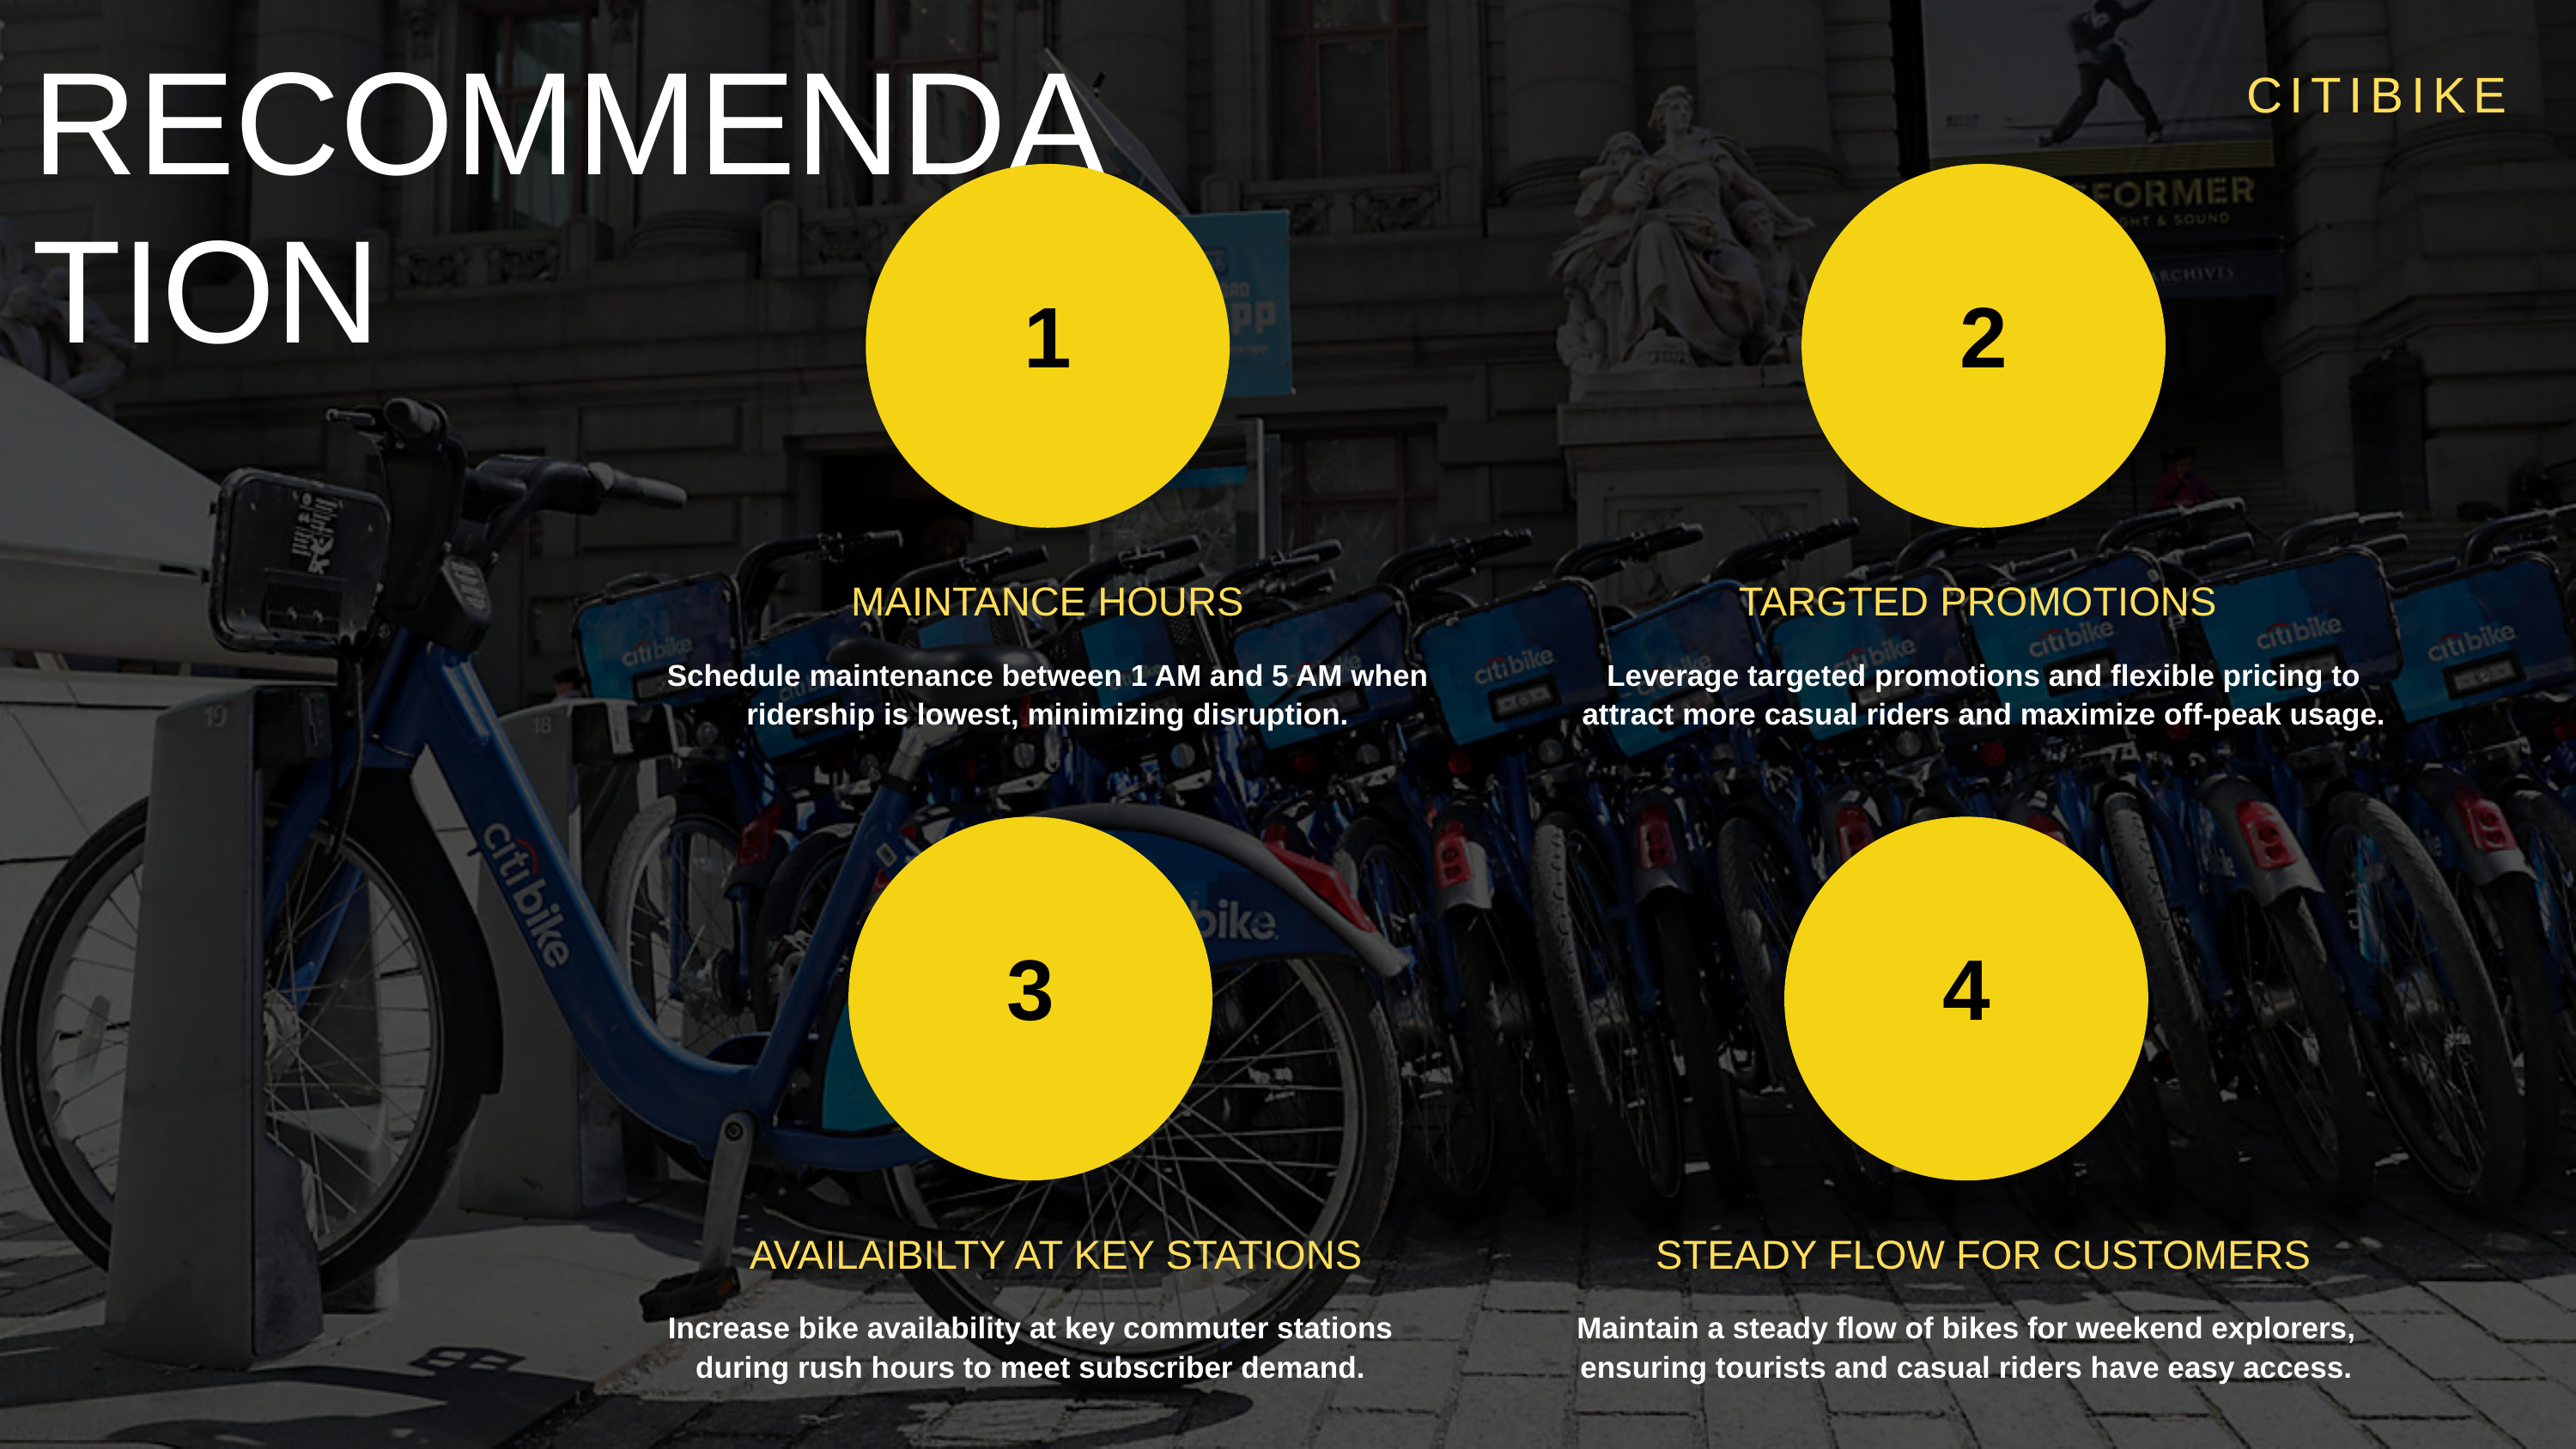

RECOMMENDATION
CITIBIKE

1

2
MAINTANCE HOURS
TARGTED PROMOTIONS
Schedule maintenance between 1 AM and 5 AM when ridership is lowest, minimizing disruption.

Leverage targeted promotions and flexible pricing to attract more casual riders and maximize off-peak usage.

3

4
AVAILAIBILTY AT KEY STATIONS
STEADY FLOW FOR CUSTOMERS
Increase bike availability at key commuter stations during rush hours to meet subscriber demand.

Maintain a steady flow of bikes for weekend explorers, ensuring tourists and casual riders have easy access.